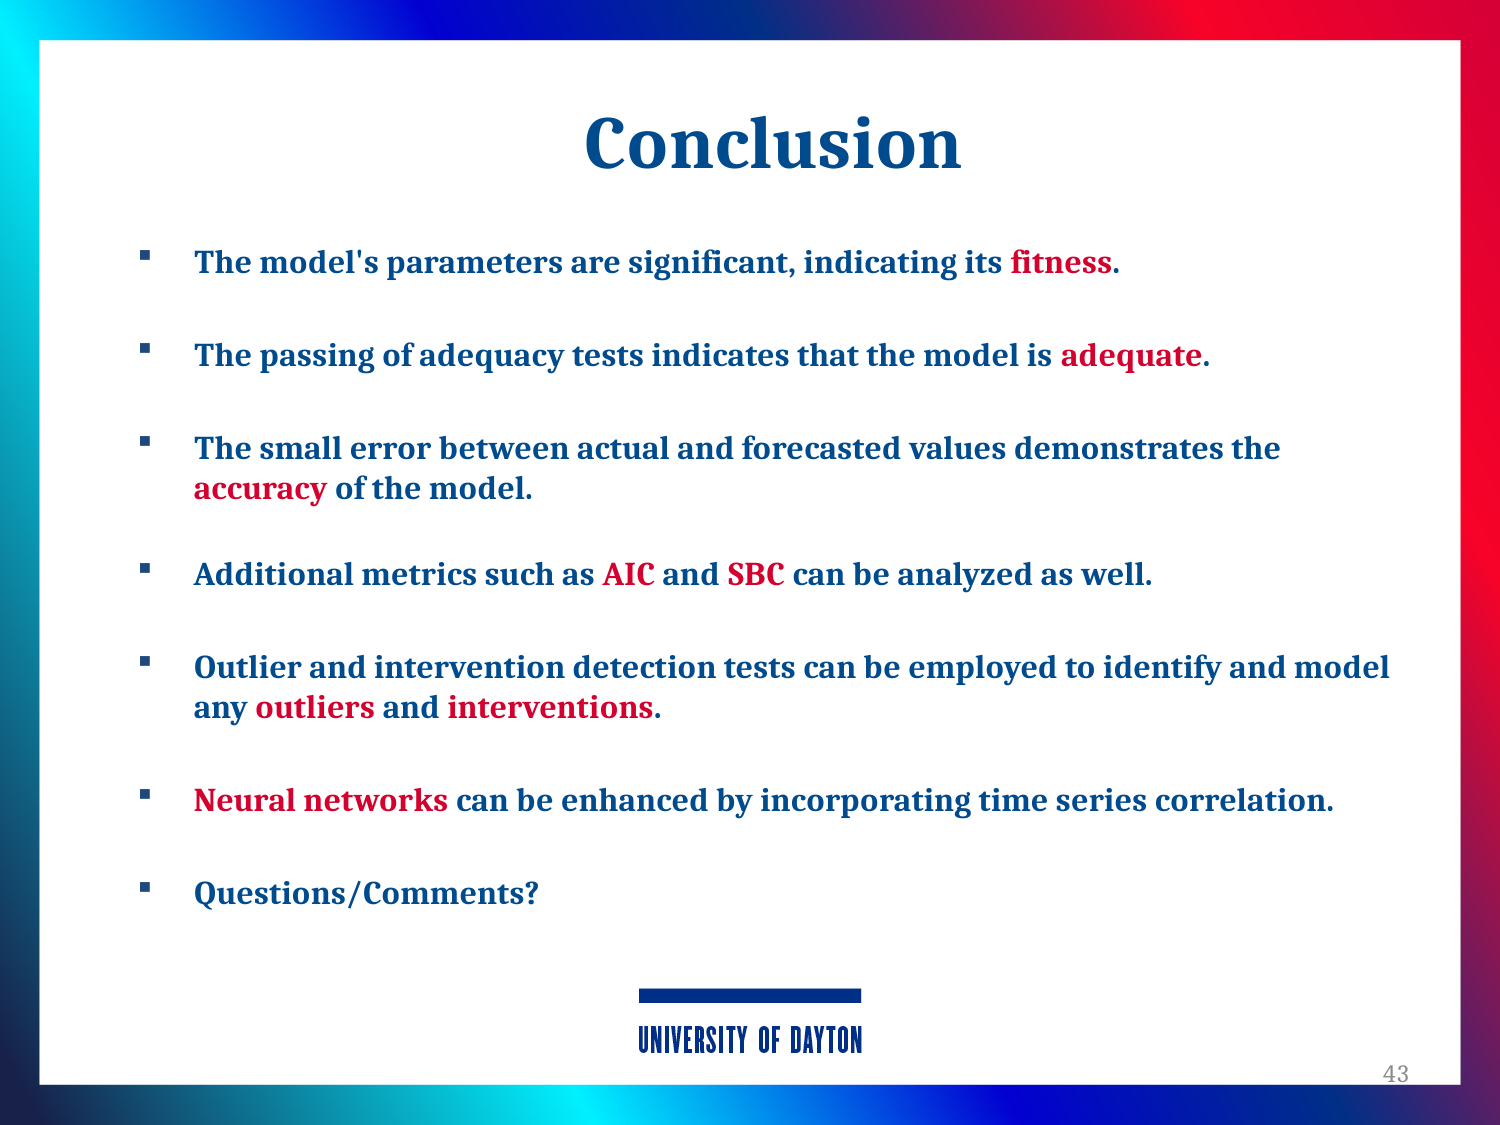

# Conclusion
The model's parameters are significant, indicating its fitness.

The passing of adequacy tests indicates that the model is adequate.

The small error between actual and forecasted values demonstrates the accuracy of the model.
Additional metrics such as AIC and SBC can be analyzed as well.

Outlier and intervention detection tests can be employed to identify and model any outliers and interventions.

Neural networks can be enhanced by incorporating time series correlation.

Questions/Comments?

43